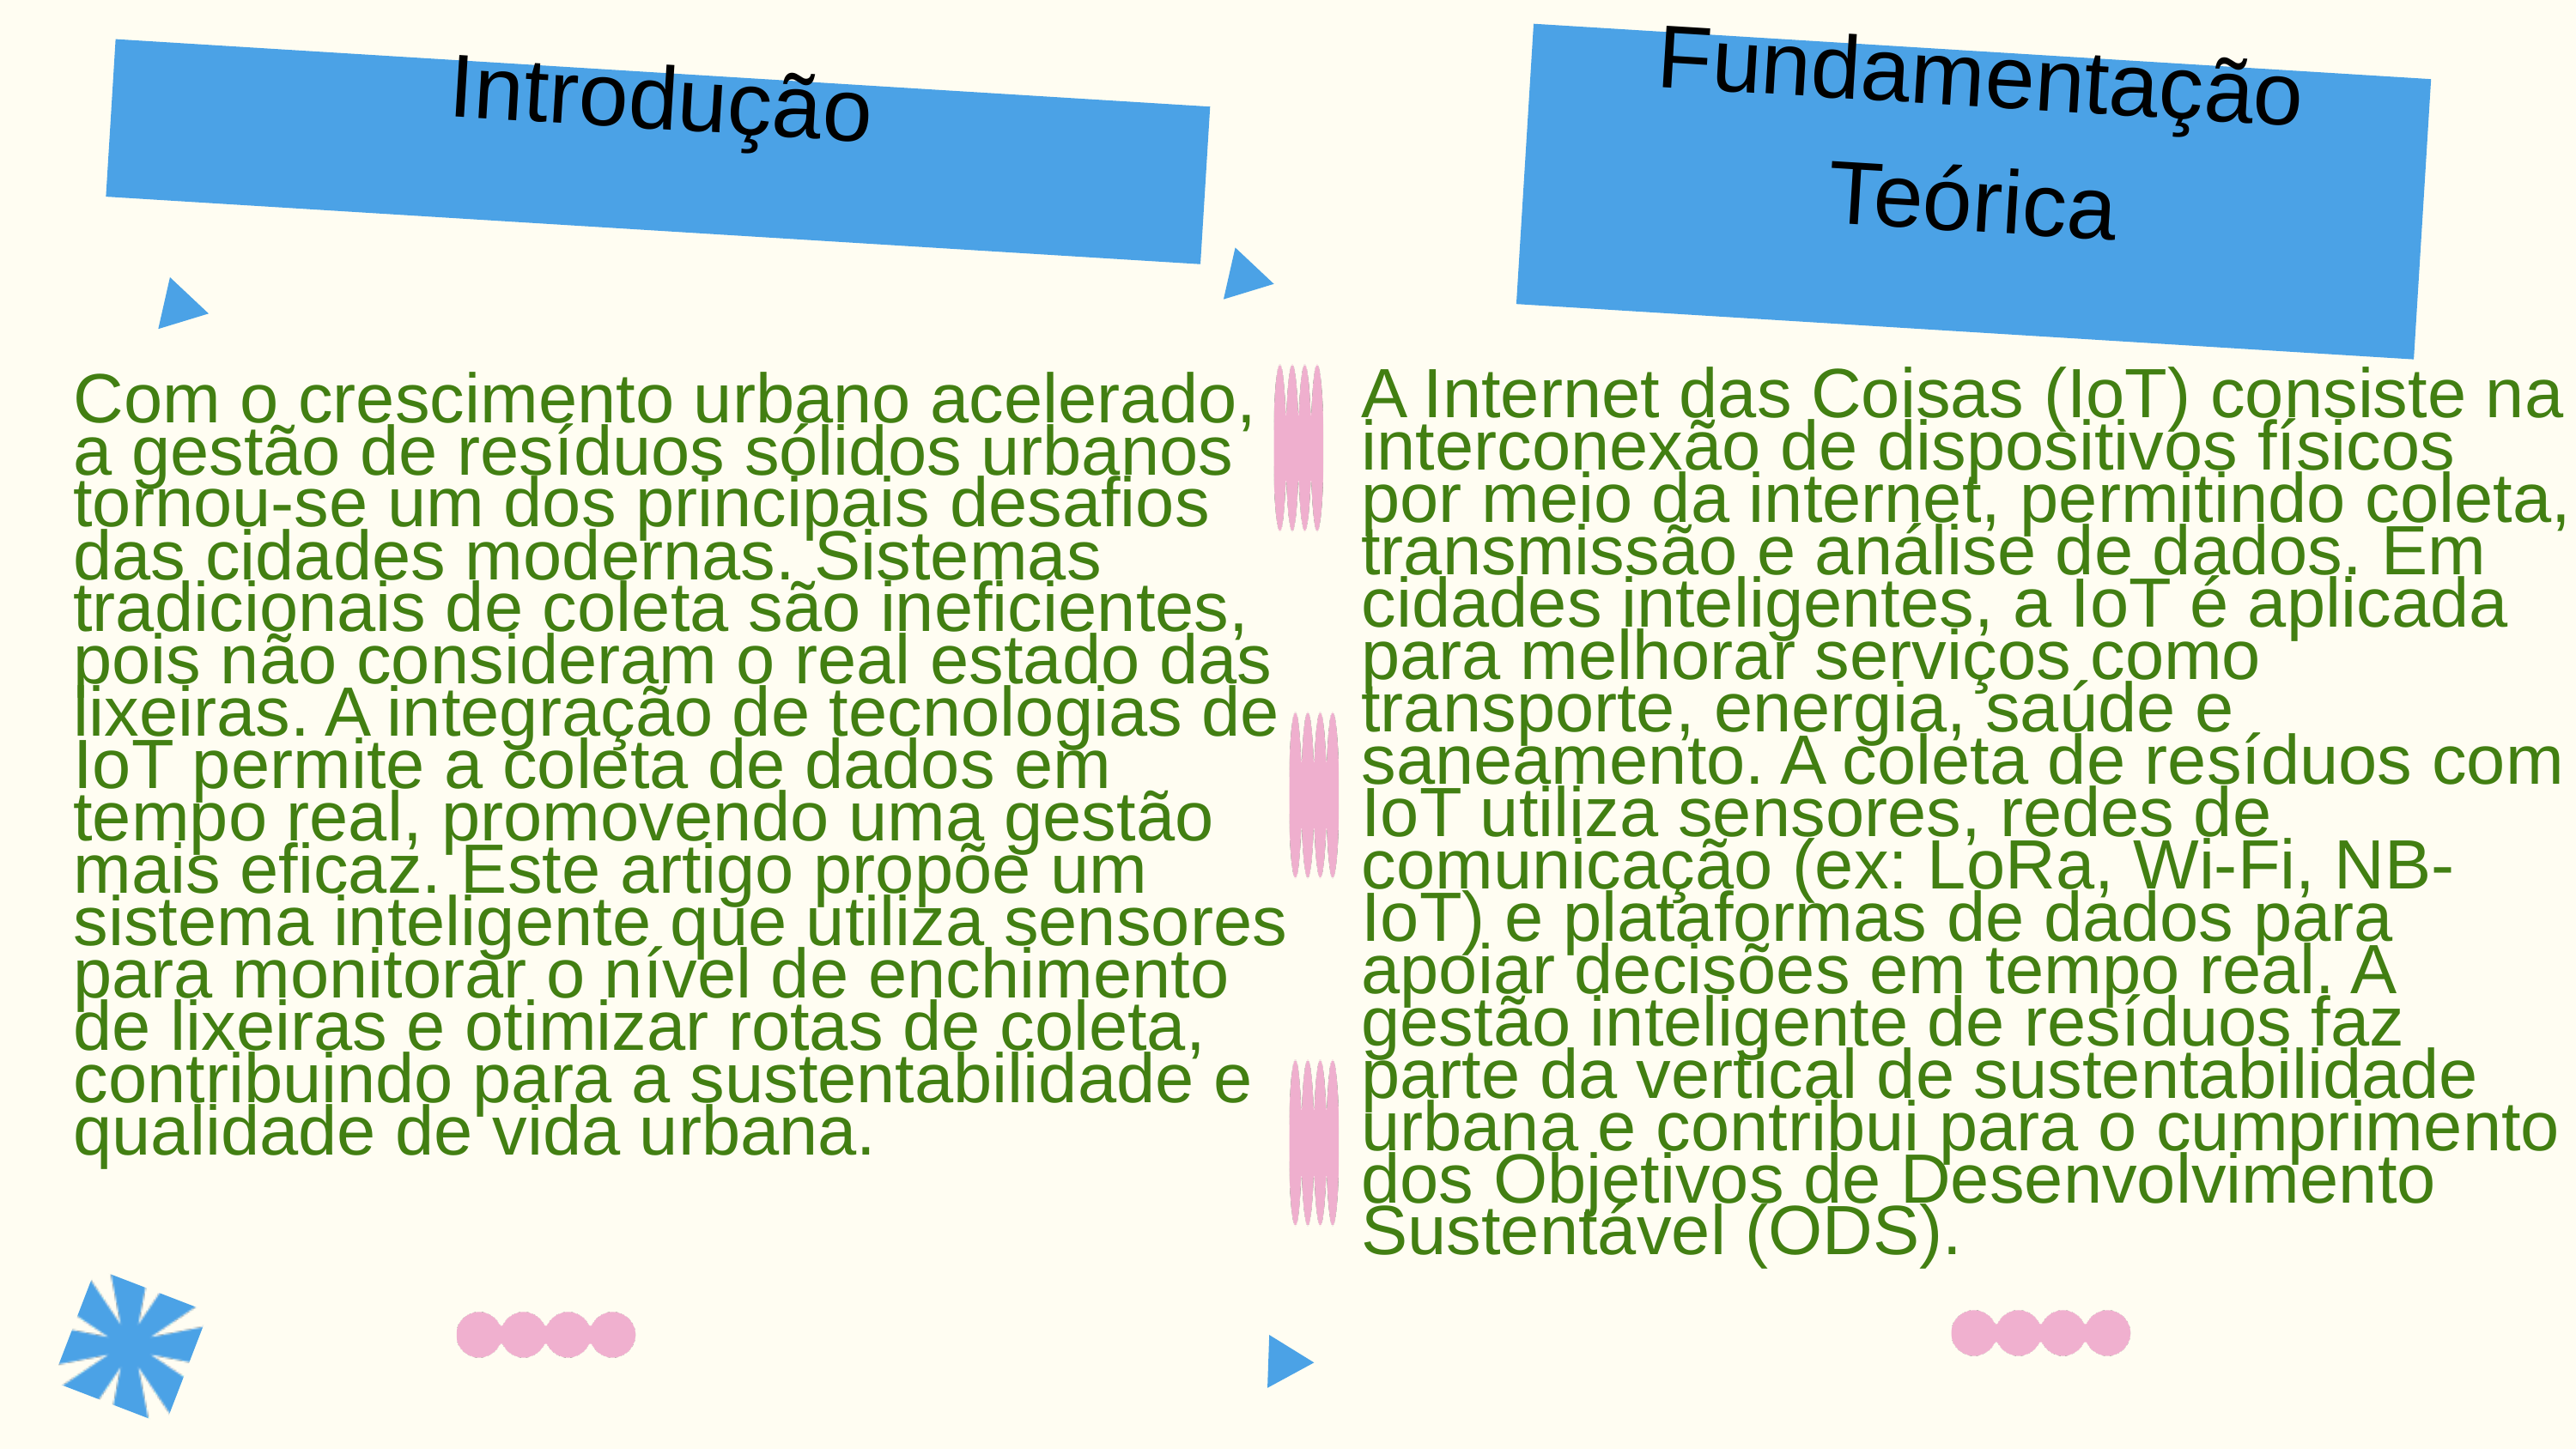

Fundamentação Teórica

Introdução

A Internet das Coisas (IoT) consiste na interconexão de dispositivos físicos por meio da internet, permitindo coleta, transmissão e análise de dados. Em cidades inteligentes, a IoT é aplicada para melhorar serviços como transporte, energia, saúde e saneamento. A coleta de resíduos com IoT utiliza sensores, redes de comunicação (ex: LoRa, Wi-Fi, NB-IoT) e plataformas de dados para apoiar decisões em tempo real. A gestão inteligente de resíduos faz parte da vertical de sustentabilidade urbana e contribui para o cumprimento dos Objetivos de Desenvolvimento Sustentável (ODS).
Com o crescimento urbano acelerado, a gestão de resíduos sólidos urbanos tornou-se um dos principais desafios das cidades modernas. Sistemas tradicionais de coleta são ineficientes, pois não consideram o real estado das lixeiras. A integração de tecnologias de IoT permite a coleta de dados em tempo real, promovendo uma gestão mais eficaz. Este artigo propõe um sistema inteligente que utiliza sensores para monitorar o nível de enchimento de lixeiras e otimizar rotas de coleta, contribuindo para a sustentabilidade e qualidade de vida urbana.